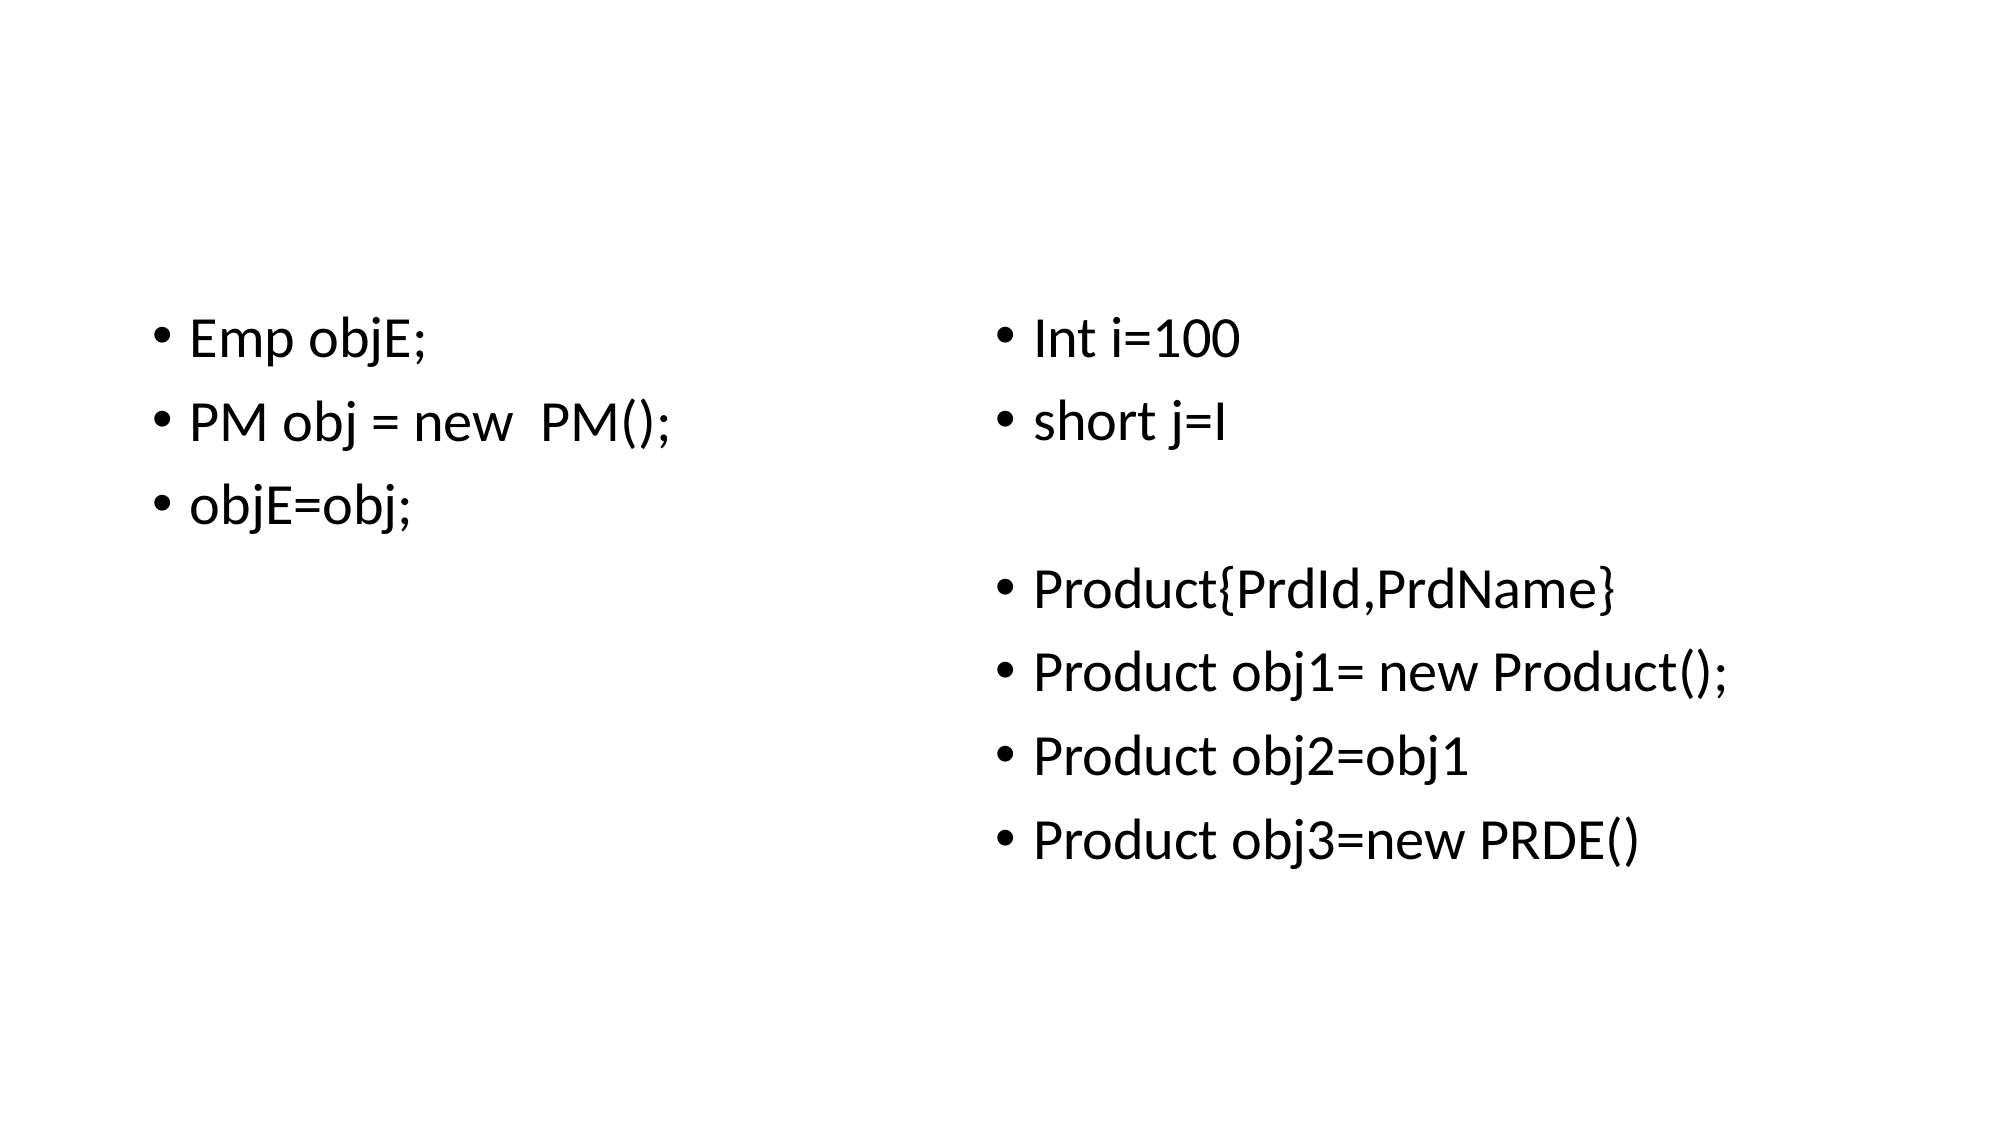

#
Emp objE;
PM obj = new  PM();
objE=obj;

Int i=100
short j=I

Product{PrdId,PrdName}
Product obj1= new Product();
Product obj2=obj1
Product obj3=new PRDE()